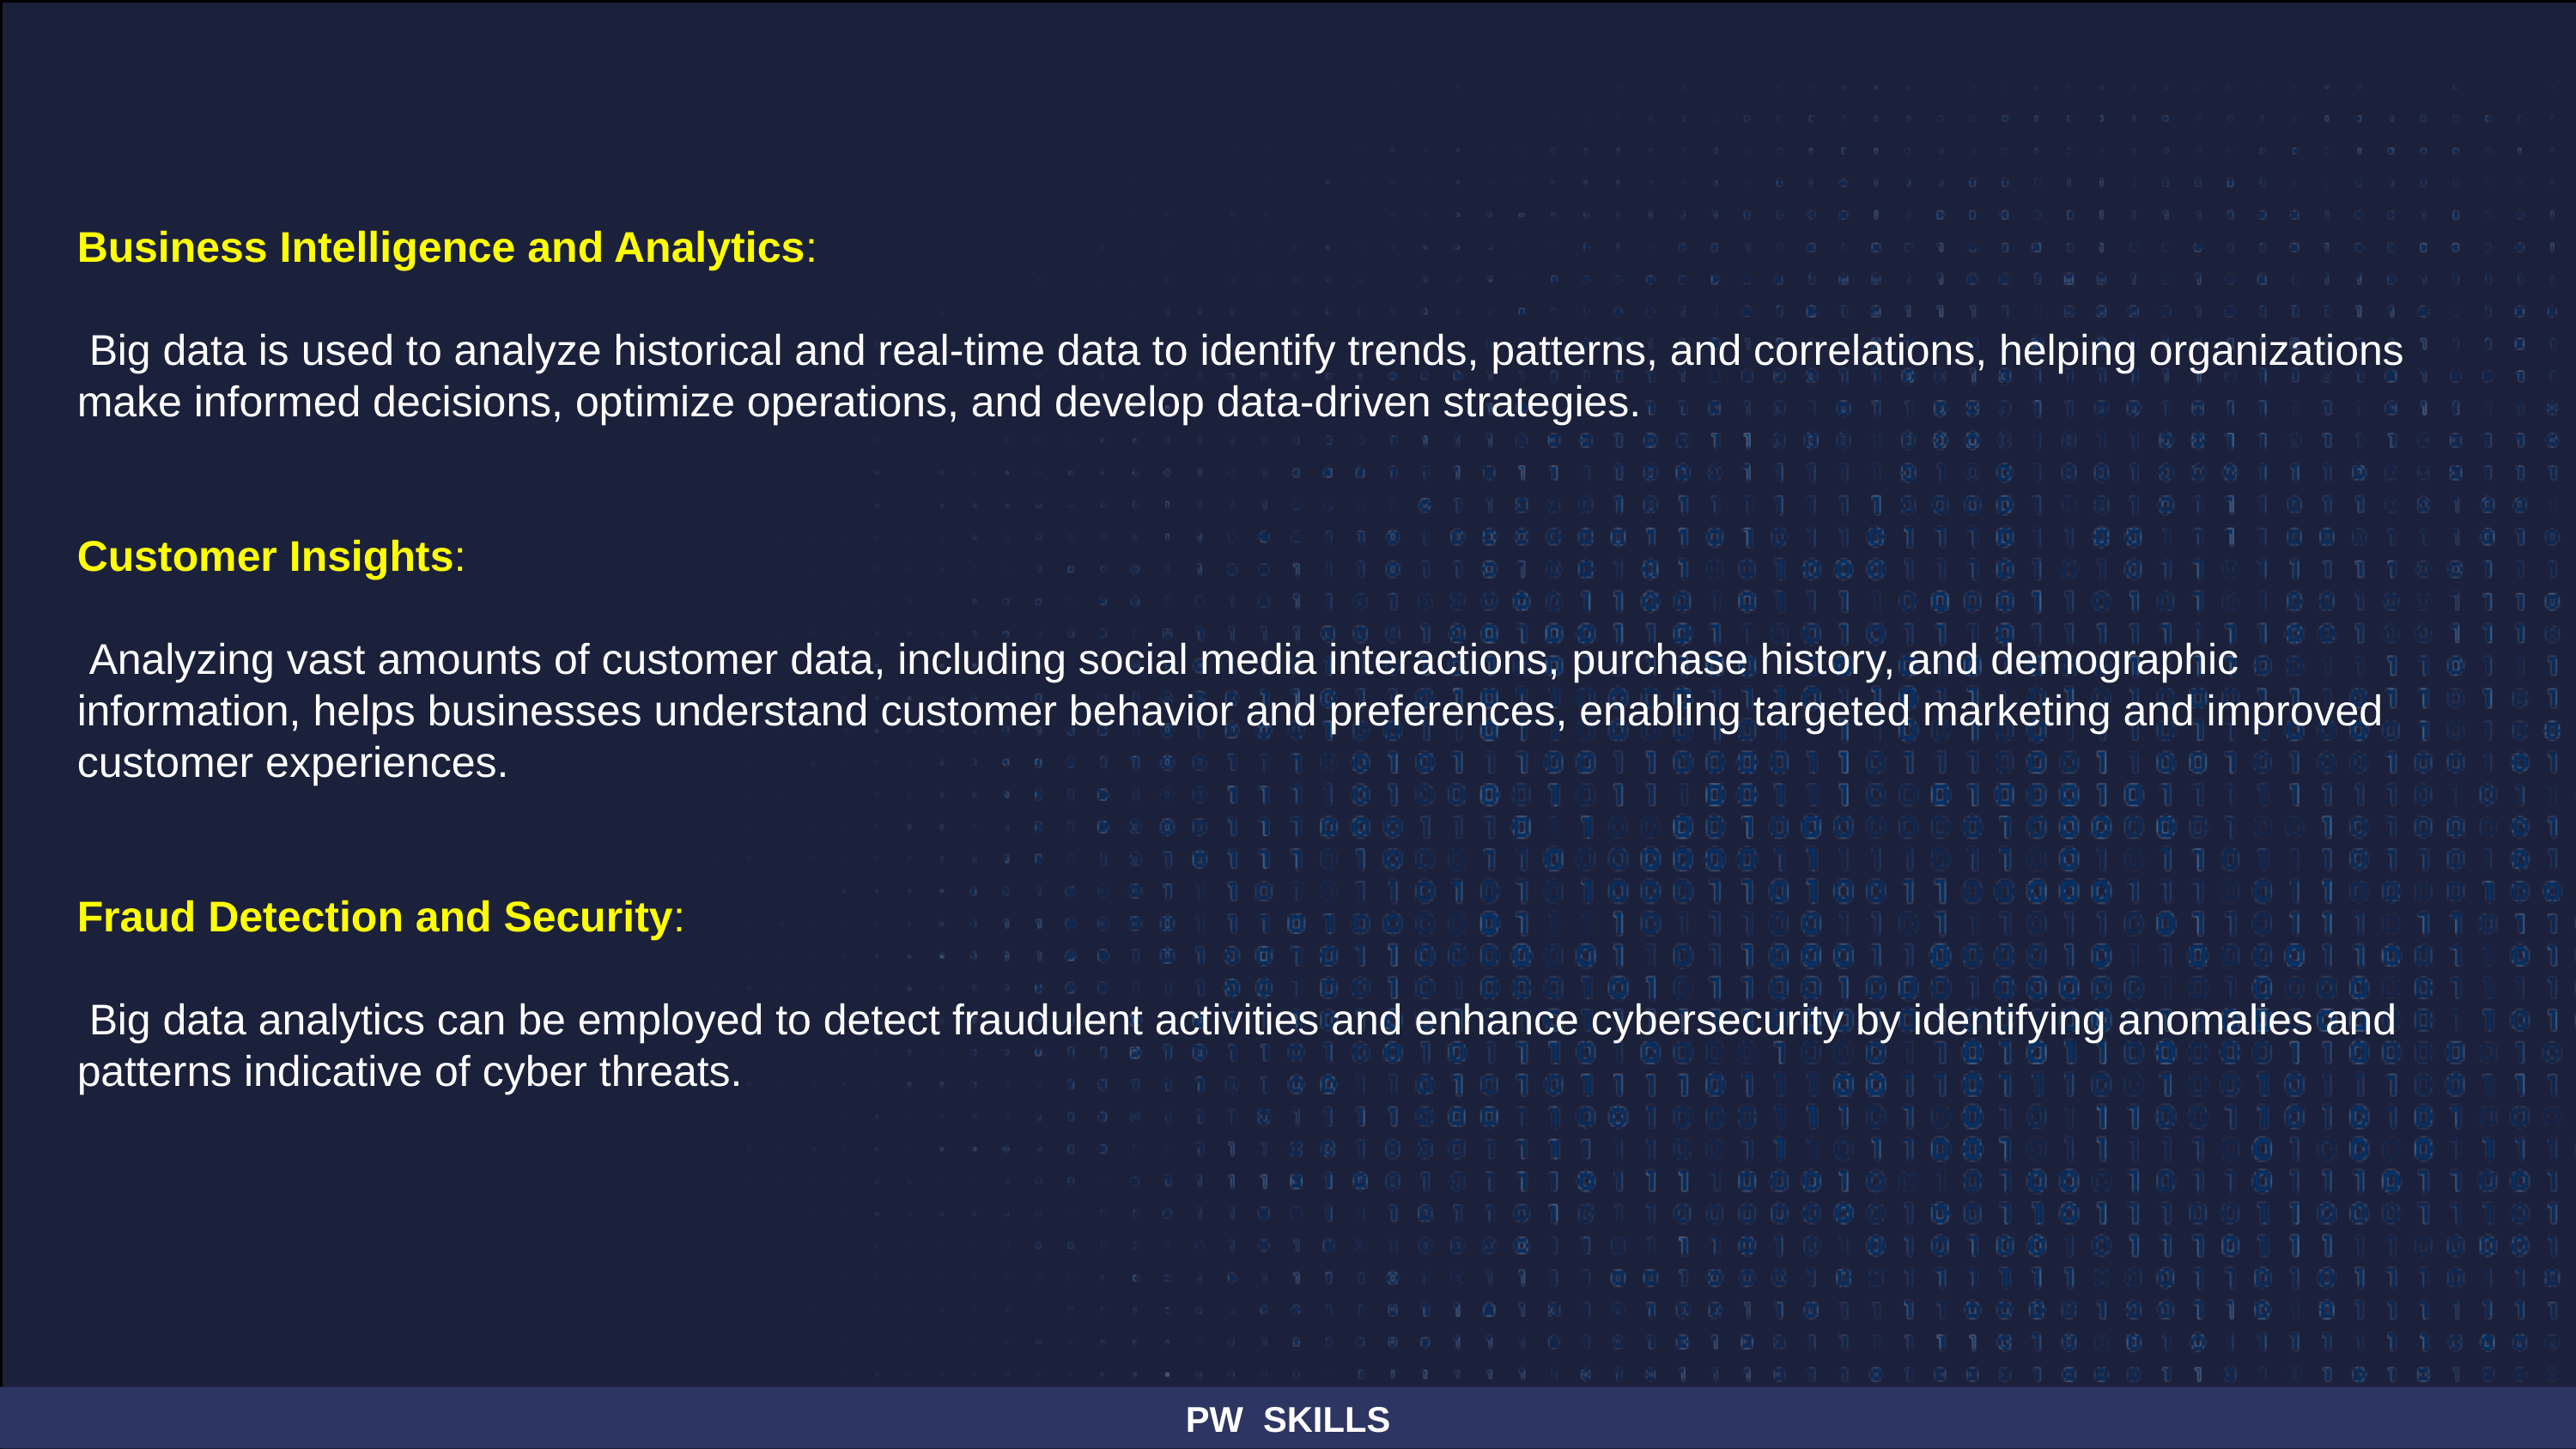

Business Intelligence and Analytics:

 Big data is used to analyze historical and real-time data to identify trends, patterns, and correlations, helping organizations make informed decisions, optimize operations, and develop data-driven strategies.

Customer Insights:

 Analyzing vast amounts of customer data, including social media interactions, purchase history, and demographic information, helps businesses understand customer behavior and preferences, enabling targeted marketing and improved customer experiences.

Fraud Detection and Security:

 Big data analytics can be employed to detect fraudulent activities and enhance cybersecurity by identifying anomalies and patterns indicative of cyber threats.